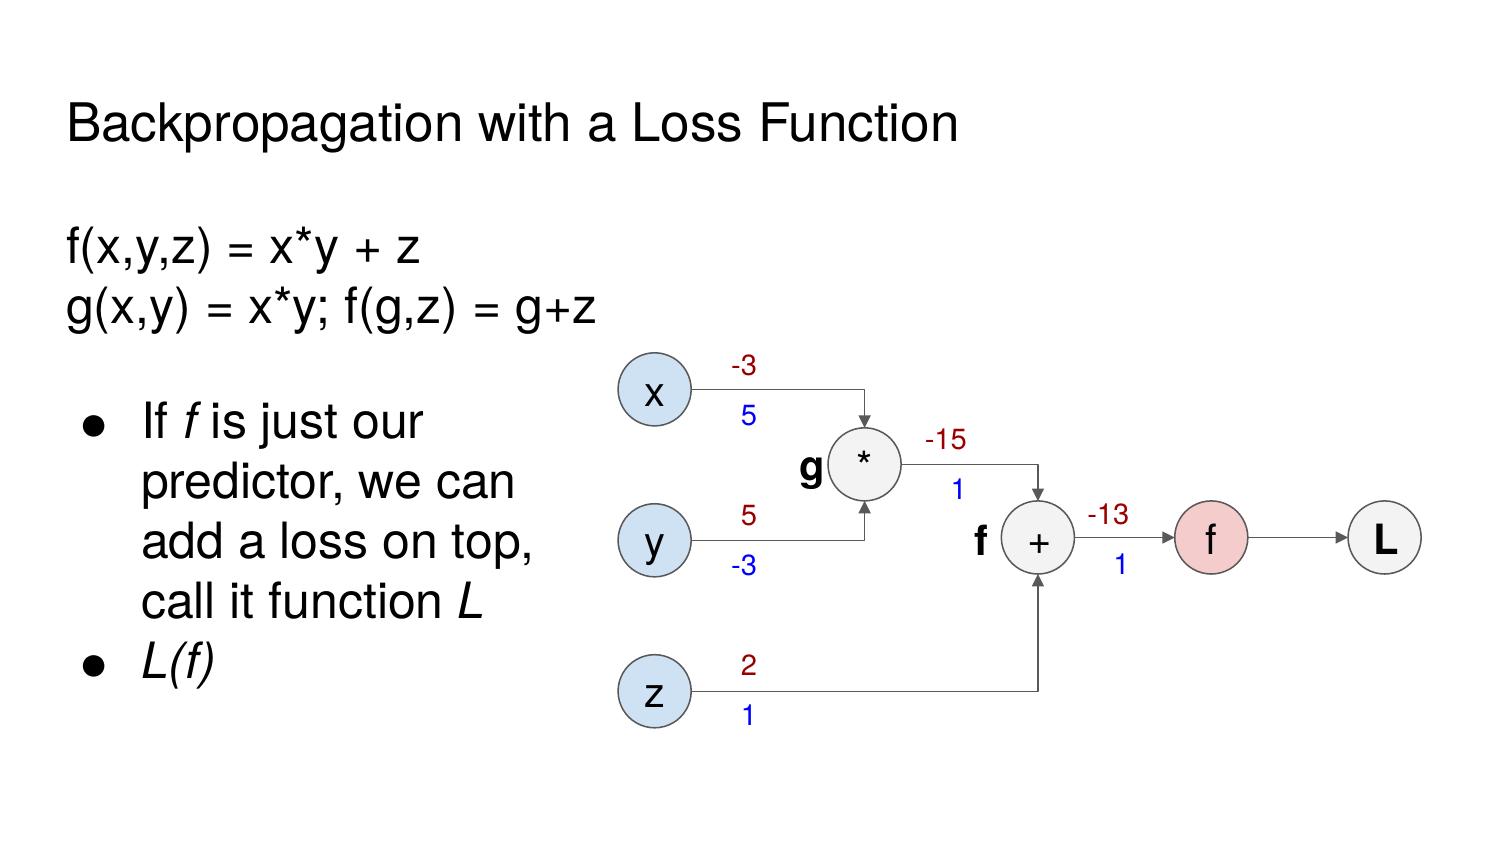

# Backpropagation with a Loss Function
f(x,y,z) = x*y + z
g(x,y) = x*y; f(g,z) = g+z
-3
x
If f is just our predictor, we can add a loss on top, call it function L
L(f)
5
-15
g
*
1
-13
5
f
+
f
L
y
1
-3
2
z
1